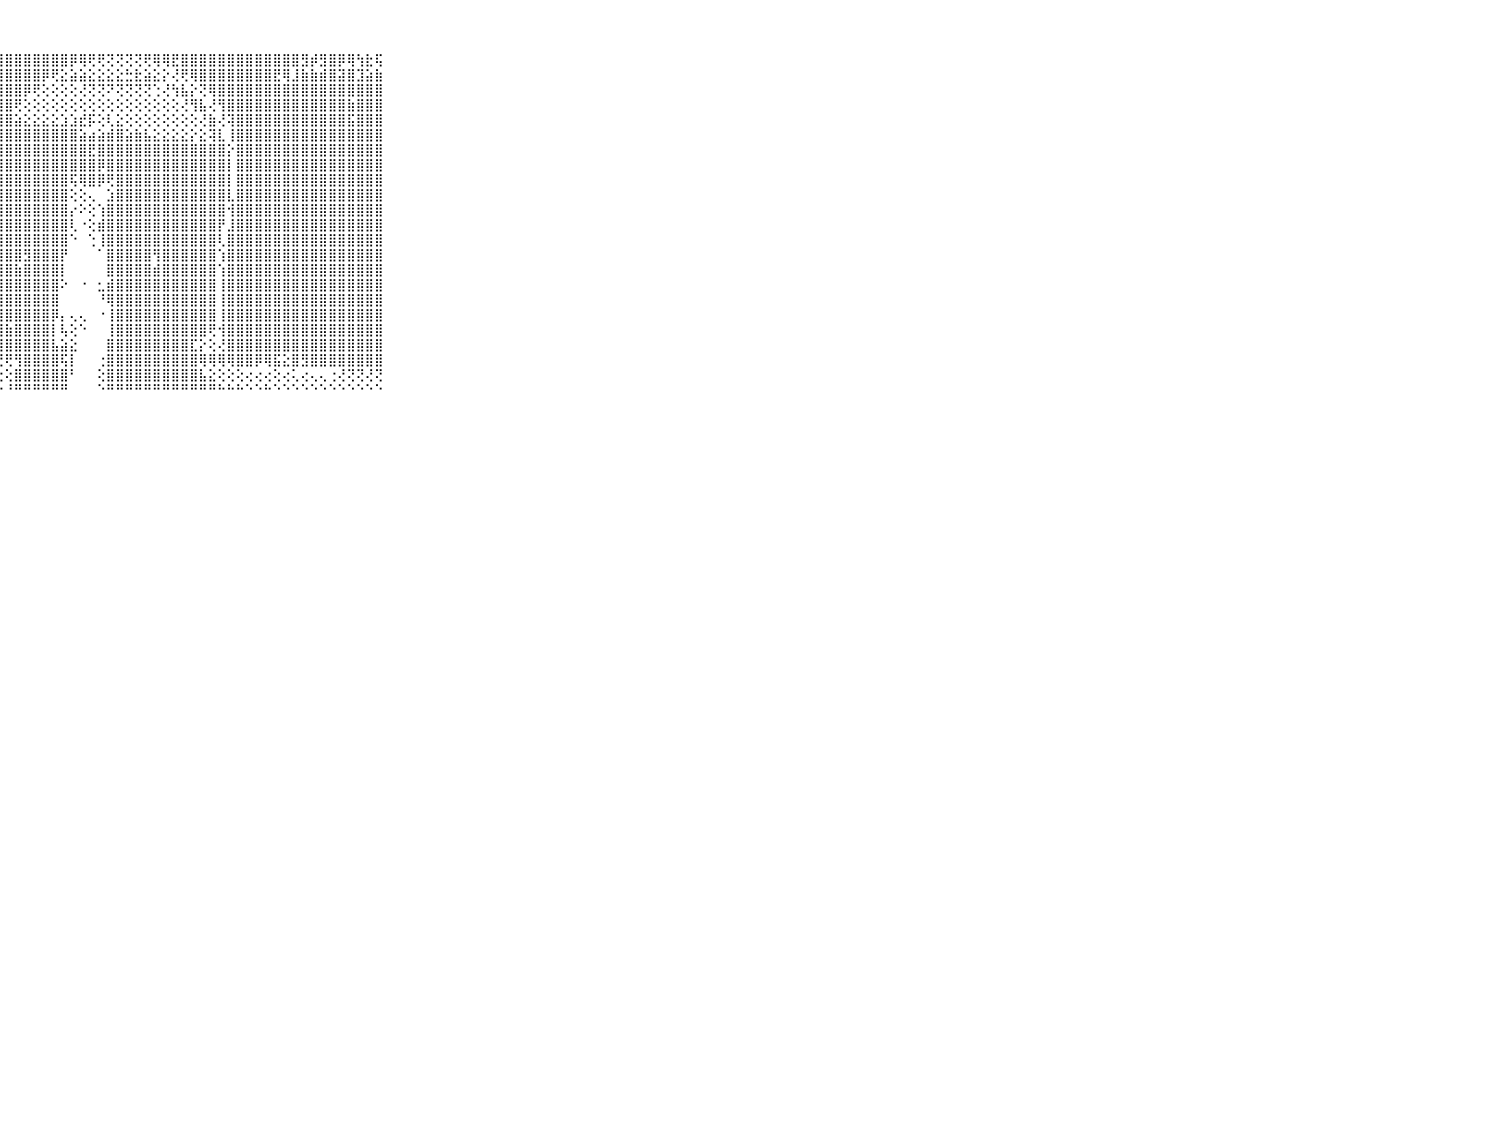

⠀⠀⠀⠀⠀⠀⠀⠀⠀⠀⠀⣿⣿⣿⣿⣿⣿⣿⣿⣿⣿⣿⣿⣿⣿⣿⣿⣿⣿⣿⣿⣿⣿⣿⣿⡿⢿⢟⢟⢝⢝⢝⢝⢟⢿⢿⣟⣿⣿⣿⣿⣿⣿⣿⣿⣿⣿⣿⣿⣿⣻⡾⣻⣿⡿⢿⢳⣗⢯⠀⠀⠀⠀⠀⠀⠀⠀⠀⠀⠀⠀
⠀⠀⠀⠀⠀⠀⠀⠀⠀⠀⠀⣿⣿⣿⣿⣿⣿⣿⣿⣿⣿⣿⣿⣿⣿⣿⣿⣿⣿⣿⣿⣿⡿⢟⣕⣵⣵⣕⣕⣕⣕⣓⣗⣵⣕⡕⢜⢟⢿⣿⣿⣿⣿⣿⣿⣿⣿⣟⢿⣸⣷⣷⣾⣿⣽⣿⣹⣵⣷⠀⠀⠀⠀⠀⠀⠀⠀⠀⠀⠀⠀
⠀⠀⠀⠀⠀⠀⠀⠀⠀⠀⠀⣿⣿⣿⣿⣿⣿⣿⣿⣿⣿⣿⣿⣿⣿⣿⣿⣿⣿⣿⡿⢟⢕⢕⢕⢕⢜⢝⢝⠝⢝⢝⢝⢝⢑⢜⢳⣧⡕⢝⢿⣿⣿⣿⣿⣿⣿⣿⣿⣿⣿⣿⣿⣿⣿⣿⣿⣿⣿⠀⠀⠀⠀⠀⠀⠀⠀⠀⠀⠀⠀
⠀⠀⠀⠀⠀⠀⠀⠀⠀⠀⠀⣿⣿⣿⣿⣿⣿⣿⣿⣿⣿⣿⣿⣿⣿⣿⣿⣿⣿⢟⢕⢕⢕⢕⢕⢕⢕⢕⢕⢕⢕⢕⢕⢕⢕⢕⢕⢜⢻⣧⢜⢻⣿⣿⣿⣿⣿⣿⣿⣿⣿⣿⣿⣿⣿⣷⣿⣿⣿⠀⠀⠀⠀⠀⠀⠀⠀⠀⠀⠀⠀
⠀⠀⠀⠀⠀⠀⠀⠀⠀⠀⠀⣿⣿⣿⣿⣿⣿⣿⣿⣿⣿⣿⣿⣿⣿⣿⣿⣿⣿⣵⣕⣕⣕⣕⣱⣱⣞⡯⢕⢇⣕⢕⢕⢕⢕⢕⢕⢕⢕⢜⣷⢜⢽⣿⣿⣿⣿⣿⣿⣿⣿⣿⣿⣿⣿⣯⣿⣿⣿⠀⠀⠀⠀⠀⠀⠀⠀⠀⠀⠀⠀
⠀⠀⠀⠀⠀⠀⠀⠀⠀⠀⠀⣿⣿⣿⣿⣿⣿⣿⣿⣿⣿⣿⣿⣿⣿⣿⣿⣿⣿⣿⣿⣿⣿⣿⣿⣿⣵⣴⣵⣾⣿⣵⣷⣧⣕⣕⣕⣕⡕⣕⢽⣇⢸⣿⣿⣿⣿⣿⣿⣿⣿⣿⣿⣿⣿⣿⣿⣿⣿⠀⠀⠀⠀⠀⠀⠀⠀⠀⠀⠀⠀
⠀⠀⠀⠀⠀⠀⠀⠀⠀⠀⠀⣿⣿⣿⣿⣿⣿⣿⣿⣿⣿⣿⣿⣿⣿⣿⣿⣿⣿⣿⣿⣿⣿⣿⣿⣿⣿⣟⣿⣿⣿⣿⣿⣿⣿⣿⣿⣿⣿⣿⣿⣿⡕⣿⣿⣿⣿⣿⣿⣿⣿⣿⣿⣿⣿⣿⣿⣿⣿⠀⠀⠀⠀⠀⠀⠀⠀⠀⠀⠀⠀
⠀⠀⠀⠀⠀⠀⠀⠀⠀⠀⠀⣿⣿⣿⣿⣻⣿⣿⣿⣿⣿⣿⣿⣿⣿⣿⣿⣿⣿⣿⣿⣿⣿⣿⣿⣿⣿⣿⡿⣿⣿⣿⣿⣿⣿⣿⣿⣿⣿⣿⣿⣿⡇⣿⣿⣿⣿⣿⣿⣿⣿⣿⣿⣿⣿⣿⣿⣿⣿⠀⠀⠀⠀⠀⠀⠀⠀⠀⠀⠀⠀
⠀⠀⠀⠀⠀⠀⠀⠀⠀⠀⠀⣿⣿⣿⣿⣿⣿⣿⣿⣧⣻⣿⣿⢿⣿⣿⣿⣿⣿⣿⣿⣿⣿⣿⣿⢯⢿⣿⡿⢟⣿⣿⣿⣿⣿⣿⣿⣿⣿⣿⣿⣿⡇⣿⣿⣿⣿⣿⣿⣿⣿⣿⣿⣿⣿⣿⣿⣿⣿⠀⠀⠀⠀⠀⠀⠀⠀⠀⠀⠀⠀
⠀⠀⠀⠀⠀⠀⠀⠀⠀⠀⠀⣿⣿⣿⣿⣿⣿⣿⣿⣽⣿⣿⣿⣿⣿⣿⣿⣿⣿⣿⣿⣿⣿⣿⣿⢕⢕⢄⠀⣱⣿⣿⣿⣿⣿⣿⣿⣿⣿⣿⣿⣿⣇⣿⣿⣿⣿⣿⣿⣿⣿⣿⣿⣿⣿⣿⣿⣿⣿⠀⠀⠀⠀⠀⠀⠀⠀⠀⠀⠀⠀
⠀⠀⠀⠀⠀⠀⠀⠀⠀⠀⠀⣿⣿⣿⣿⣿⣿⣿⣿⣿⣿⣽⣿⣿⣿⣿⣿⣿⣿⣿⣿⣿⣿⣿⣿⡔⠕⢕⢱⣿⣿⣿⣿⣿⣿⣿⣿⣿⣿⣿⣿⣿⢺⣿⣿⣿⣿⣿⣿⣿⣿⣿⣿⣿⣿⣿⣿⣿⣿⠀⠀⠀⠀⠀⠀⠀⠀⠀⠀⠀⠀
⠀⠀⠀⠀⠀⠀⠀⠀⠀⠀⠀⣷⣿⣷⣷⣿⣿⣿⣿⣯⣿⣿⣿⣿⣽⣿⣿⣿⣿⣿⣿⣿⣿⣿⣿⢇⠐⢕⣾⣿⣿⣿⣿⣿⣿⣿⣿⣿⣿⣿⣿⡟⣸⣿⣿⣿⣿⣿⣿⣿⣿⣿⣿⣿⣿⣿⣿⣿⣿⠀⠀⠀⠀⠀⠀⠀⠀⠀⠀⠀⠀
⠀⠀⠀⠀⠀⠀⠀⠀⠀⠀⠀⣿⣿⣿⣿⣿⣿⣿⣿⣿⣿⣿⣿⣿⣿⣿⣿⣿⣿⣿⣿⣿⣿⣿⣿⠑⠀⢑⢸⣿⣿⣿⣿⣿⣿⣿⣿⣿⣿⣿⣿⢇⣿⣿⣿⣿⣿⣿⣿⣿⣿⣿⣿⣿⣿⣿⣿⣿⣿⠀⠀⠀⠀⠀⠀⠀⠀⠀⠀⠀⠀
⠀⠀⠀⠀⠀⠀⠀⠀⠀⠀⠀⣿⣿⣿⣿⣿⣿⣿⣿⣿⣿⣿⣿⣿⡿⣾⣿⣿⣿⣿⣻⣿⣿⣿⡟⠀⠀⠀⠁⣿⣿⣿⣿⣿⢻⣿⣿⣿⣿⣿⣿⢱⣿⣿⣿⣿⣿⣿⣿⣿⣿⣿⣿⣿⣿⣿⣿⣿⣿⠀⠀⠀⠀⠀⠀⠀⠀⠀⠀⠀⠀
⠀⠀⠀⠀⠀⠀⠀⠀⠀⠀⠀⣿⣿⣿⣿⣿⣿⣿⣿⣿⣯⣿⢿⣯⣿⣿⣿⣿⣿⣷⣿⣿⣿⣿⡇⠀⠀⠀⠀⣿⣿⣿⣿⣿⣾⣿⣿⣿⣿⣿⣿⢱⣿⣿⣿⣿⣿⣿⣿⣿⣿⣿⣿⣿⣿⣿⣿⣿⣿⠀⠀⠀⠀⠀⠀⠀⠀⠀⠀⠀⠀
⠀⠀⠀⠀⠀⠀⠀⠀⠀⠀⠀⣿⣿⣿⣿⣿⣿⣿⣿⣿⣿⣿⣿⣿⣿⣿⣿⣿⣿⣿⣿⣿⣿⣿⠕⠀⠐⠀⣂⣾⣿⣿⣿⣿⣿⣿⣿⣿⣿⣿⣿⢸⣿⣿⣿⣿⣿⣿⣿⣿⣿⣿⣿⣿⣿⣿⣿⣿⣿⠀⠀⠀⠀⠀⠀⠀⠀⠀⠀⠀⠀
⠀⠀⠀⠀⠀⠀⠀⠀⠀⠀⠀⣿⣿⣿⣿⣿⣿⣿⣿⣿⣿⣿⣿⣿⣿⣿⣿⣿⣿⣿⣿⣿⣿⣿⠀⠀⠀⠀⠘⢿⣿⣿⣿⣿⣿⣿⣿⣿⣿⣿⣿⢸⣿⣿⣿⣿⣿⣿⣿⣿⣿⣿⣿⣿⣿⣿⣿⣿⣿⠀⠀⠀⠀⠀⠀⠀⠀⠀⠀⠀⠀
⠀⠀⠀⠀⠀⠀⠀⠀⠀⠀⠀⣿⣿⣿⣿⣿⣿⣿⣿⣿⣿⣿⣿⣿⣿⣿⣿⣿⣿⣿⣿⣿⣿⡿⡄⢄⢄⠀⠐⢸⣿⣿⣿⣿⣿⣿⣿⣿⣿⣿⣿⢸⣿⣿⣿⣿⣿⣿⣿⣿⣿⣿⣿⣿⣿⣿⣿⣿⣿⠀⠀⠀⠀⠀⠀⠀⠀⠀⠀⠀⠀
⠀⠀⠀⠀⠀⠀⠀⠀⠀⠀⠀⣿⣿⣿⣿⣿⣿⣿⣿⣿⣿⣿⣿⣿⣿⣿⣿⣿⣷⣿⣿⣿⣿⡇⢧⢕⠑⠀⠀⢸⣿⣿⣿⣿⣿⣿⣿⣿⣿⣿⢟⢺⣿⣿⣿⣿⣿⣿⣿⣿⣿⣿⣿⣿⣿⣿⣿⣿⣿⠀⠀⠀⠀⠀⠀⠀⠀⠀⠀⠀⠀
⠀⠀⠀⠀⠀⠀⠀⠀⠀⠀⠀⣿⣿⣿⣿⣿⣿⣿⣿⣿⣿⣿⣿⣿⣿⣿⣿⣿⣿⣿⣿⣿⣿⣧⣵⣕⠀⠀⠀⣿⣿⣿⣿⣿⣿⣿⣿⣿⣏⡕⢕⢜⣿⣿⣿⣿⣿⣿⣿⣿⣿⣿⣿⣿⣿⣿⣿⣿⣿⠀⠀⠀⠀⠀⠀⠀⠀⠀⠀⠀⠀
⠀⠀⠀⠀⠀⠀⠀⠀⠀⠀⠀⢟⠟⢟⢟⢟⢟⢟⢟⢟⠟⢟⢏⢟⢟⢟⢟⢟⢟⢻⣿⣿⣿⣿⢯⡇⠀⠀⢐⣿⣿⣿⣿⣿⣿⣿⣿⣿⣿⢿⢿⢿⢿⣿⣿⡿⢿⣯⣕⣿⣻⣿⣿⣿⣿⣿⣿⣿⣿⠀⠀⠀⠀⠀⠀⠀⠀⠀⠀⠀⠀
⠀⠀⠀⠀⠀⠀⠀⠀⠀⠀⠀⢕⢕⢕⢕⢕⢕⢕⢕⢕⢕⢕⢕⢕⢕⢕⢕⢕⢕⣿⣿⣿⣿⣿⣿⠃⠀⠀⢕⣿⣿⣿⣿⣿⣿⣿⣿⣿⣿⣧⣕⢕⢕⢕⢔⢔⢔⢕⢔⢅⢔⢄⢄⢐⢜⢝⢝⢜⢝⠀⠀⠀⠀⠀⠀⠀⠀⠀⠀⠀⠀
⠀⠀⠀⠀⠀⠀⠀⠀⠀⠀⠀⠑⠑⠑⠑⠑⠑⠑⠑⠑⠑⠑⠑⠑⠑⠑⠑⠑⠘⠛⠛⠛⠛⠛⠛⠀⠀⠀⠑⠛⠛⠛⠛⠛⠛⠛⠛⠛⠛⠛⠛⠓⠓⠓⠑⠑⠓⠑⠑⠑⠑⠑⠑⠑⠑⠑⠑⠑⠑⠀⠀⠀⠀⠀⠀⠀⠀⠀⠀⠀⠀